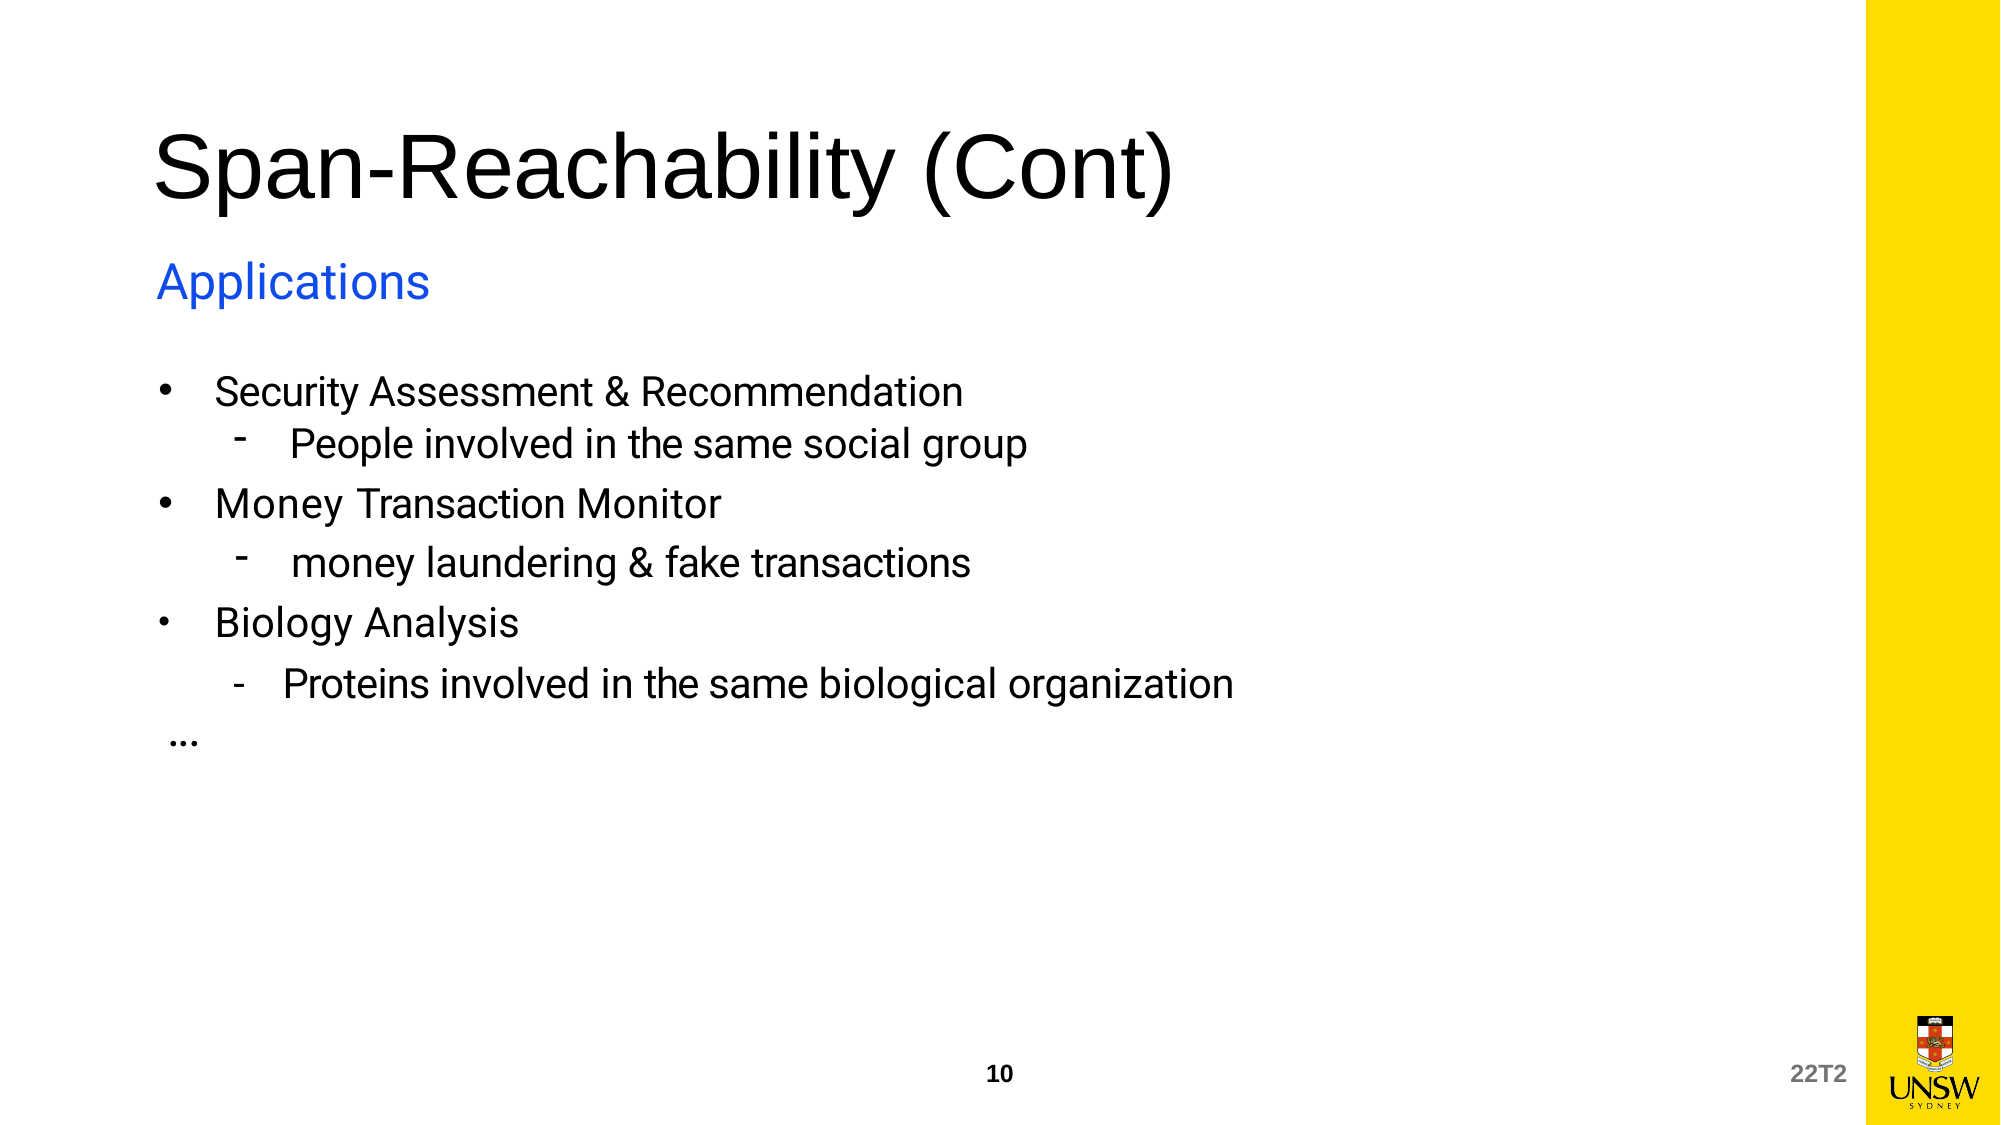

# Span-Reachability (Cont)
Applications
Security Assessment & Recommendation
People involved in the same social group
Money Transaction Monitor
money laundering & fake transactions
Biology Analysis
-    Proteins involved in the same biological organization

...
10
22T2